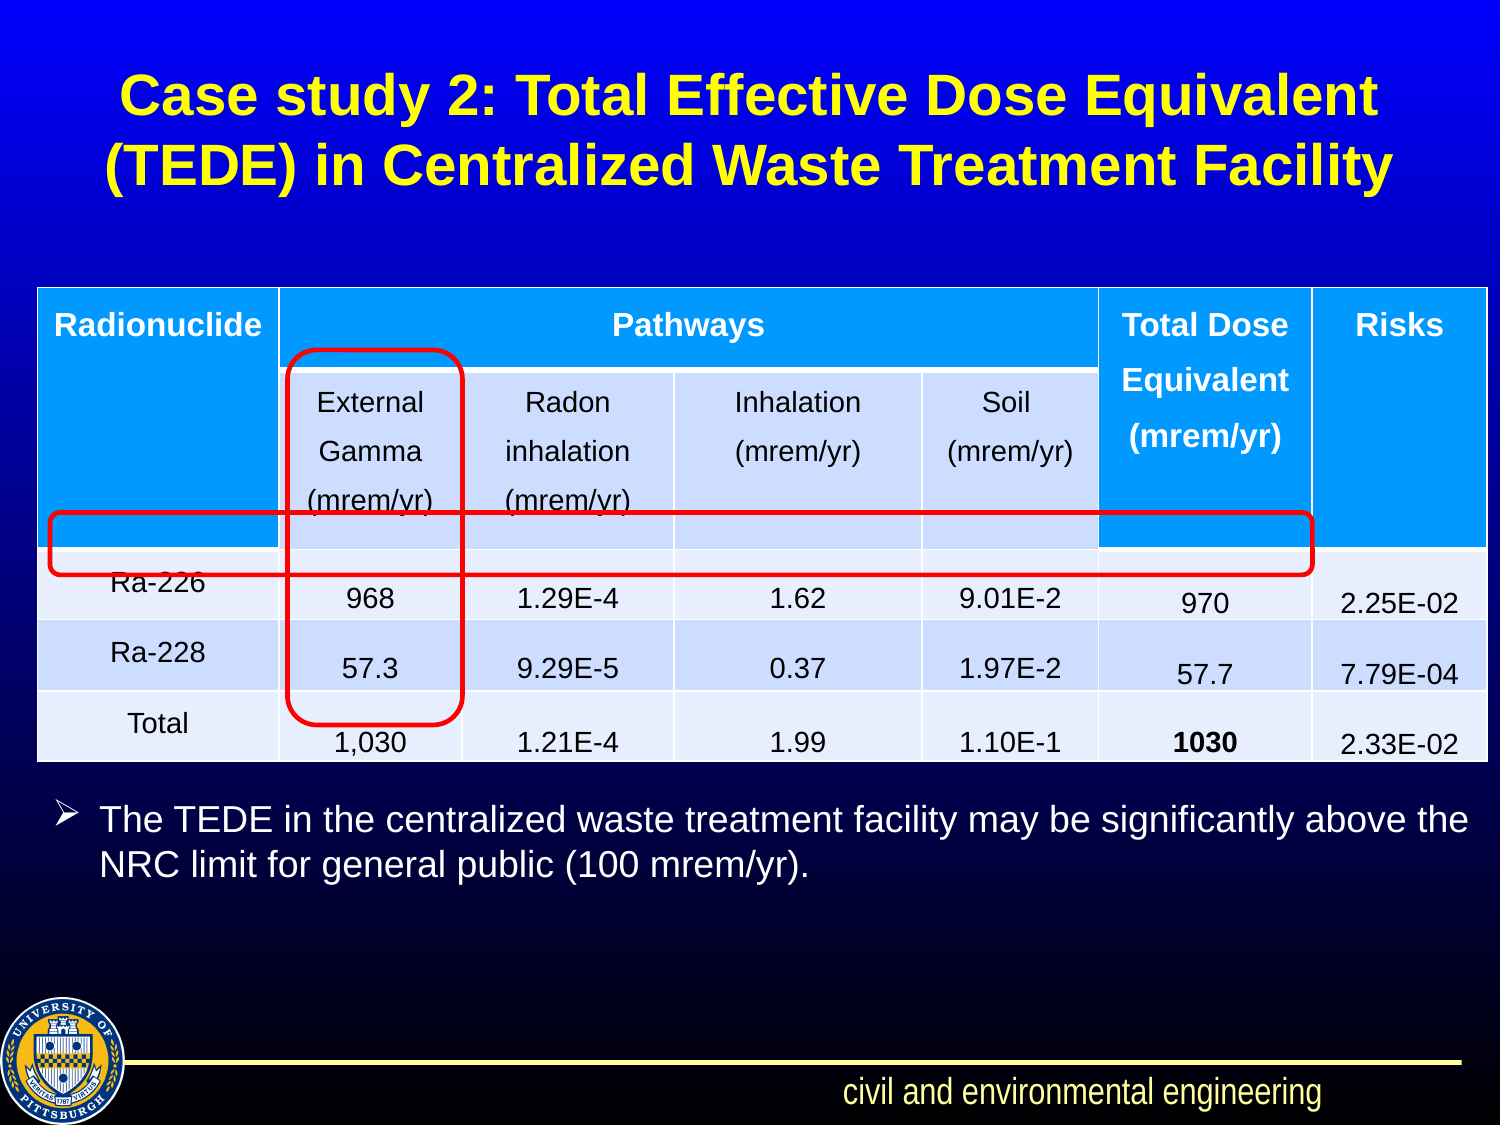

Case study 2: Total Effective Dose Equivalent (TEDE) in Centralized Waste Treatment Facility
| Radionuclide | Pathways |  |  |  | Total Dose Equivalent (mrem/yr) | Risks |
| --- | --- | --- | --- | --- | --- | --- |
|  | External Gamma (mrem/yr) | Radon inhalation (mrem/yr) | Inhalation (mrem/yr) | Soil (mrem/yr) |  |  |
| Ra-226 | 968 | 1.29E-4 | 1.62 | 9.01E-2 | 970 | 2.25E-02 |
| Ra-228 | 57.3 | 9.29E-5 | 0.37 | 1.97E-2 | 57.7 | 7.79E-04 |
| Total | 1,030 | 1.21E-4 | 1.99 | 1.10E-1 | 1030 | 2.33E-02 |

The TEDE in the centralized waste treatment facility may be significantly above the NRC limit for general public (100 mrem/yr).